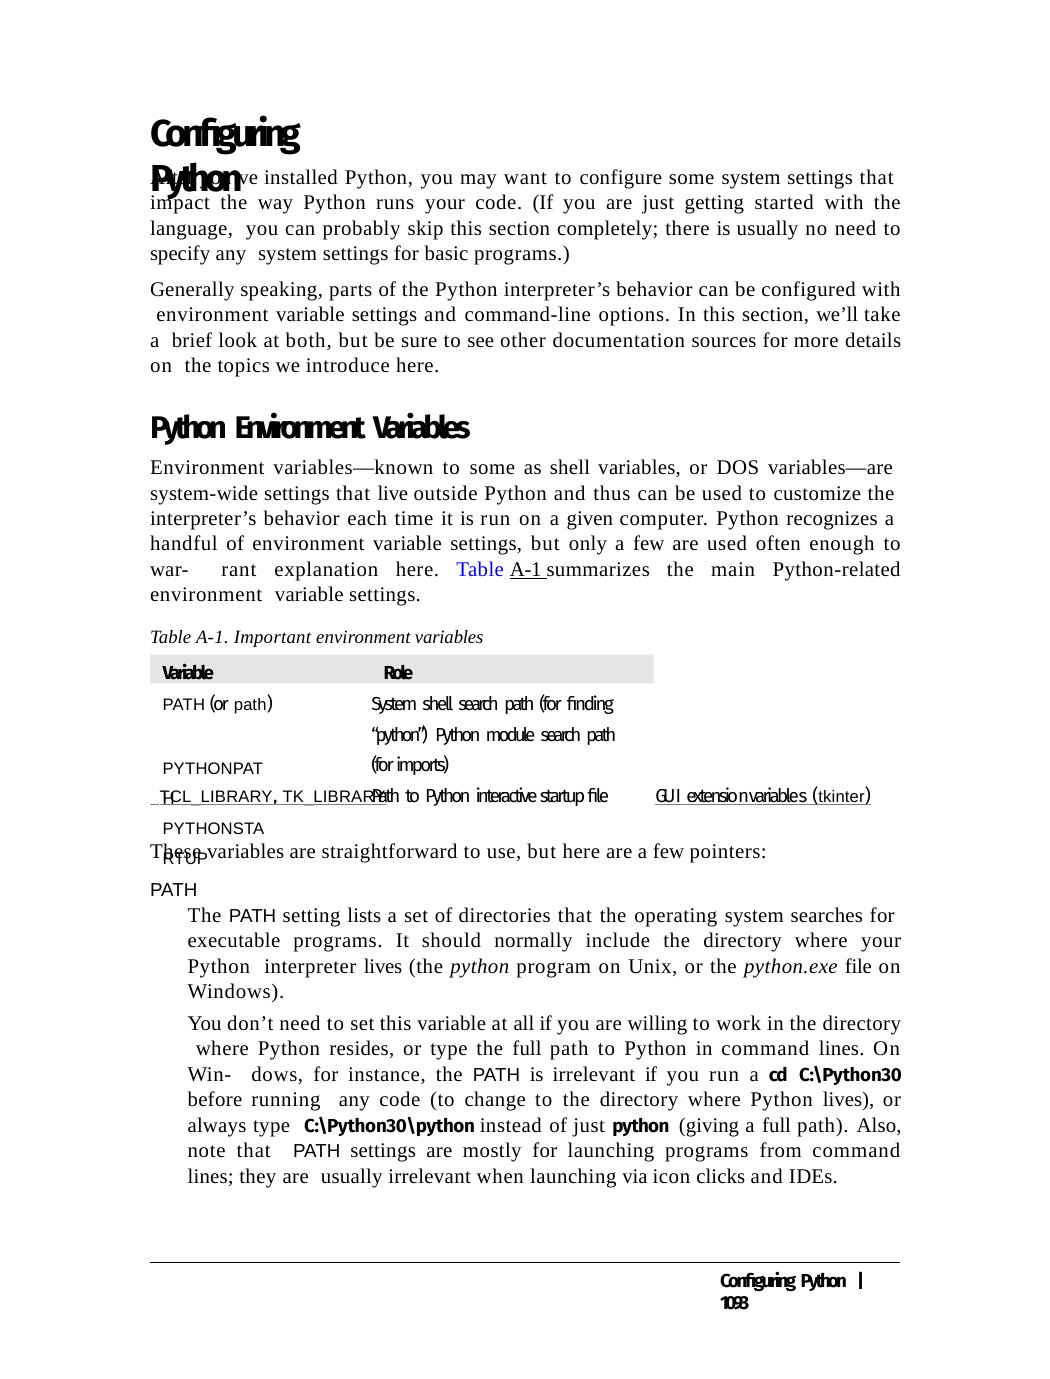

# Configuring Python
After you’ve installed Python, you may want to configure some system settings that  impact the way Python runs your code. (If you are just getting started with the language,  you can probably skip this section completely; there is usually no need to specify any  system settings for basic programs.)
Generally speaking, parts of the Python interpreter’s behavior can be configured with  environment variable settings and command-line options. In this section, we’ll take a  brief look at both, but be sure to see other documentation sources for more details on  the topics we introduce here.

Python Environment Variables
Environment variables—known to some as shell variables, or DOS variables—are  system-wide settings that live outside Python and thus can be used to customize the  interpreter’s behavior each time it is run on a given computer. Python recognizes a  handful of environment variable settings, but only a few are used often enough to war-  rant explanation here. Table A-1 summarizes the main Python-related environment  variable settings.
Table A-1. Important environment variables
Variable	Role
PATH (or path)  PYTHONPATH  PYTHONSTARTUP
System shell search path (for finding “python”)  Python module search path (for imports)
Path to Python interactive startup file
  TCL_LIBRARY, TK_LIBRARY	GUI extension variables (tkinter)

These variables are straightforward to use, but here are a few pointers:
PATH
The PATH setting lists a set of directories that the operating system searches for  executable programs. It should normally include the directory where your Python  interpreter lives (the python program on Unix, or the python.exe file on Windows).
You don’t need to set this variable at all if you are willing to work in the directory  where Python resides, or type the full path to Python in command lines. On Win-  dows, for instance, the PATH is irrelevant if you run a cd C:\Python30 before running  any code (to change to the directory where Python lives), or always type  C:\Python30\python instead of just python (giving a full path). Also, note that  PATH settings are mostly for launching programs from command lines; they are  usually irrelevant when launching via icon clicks and IDEs.

Configuring Python  |  1093